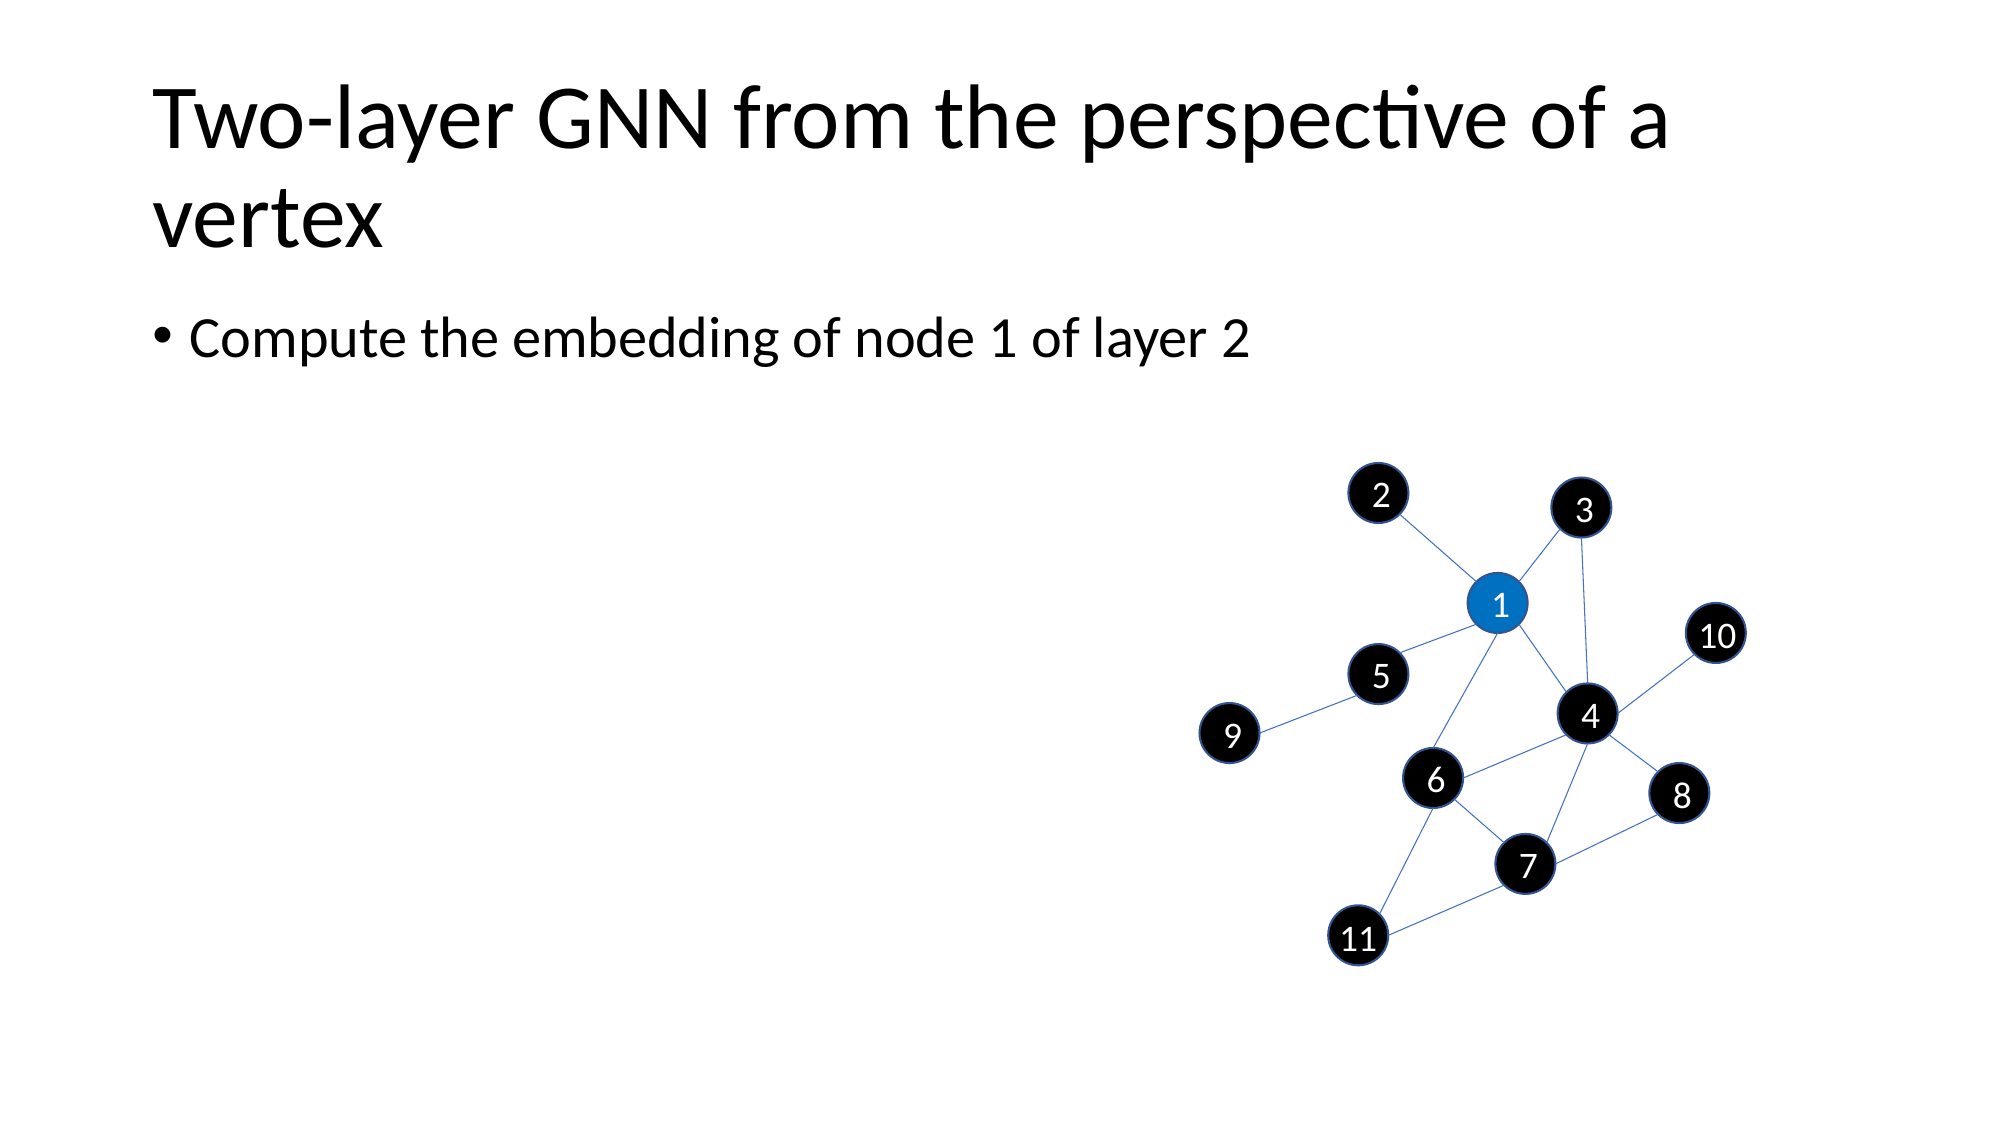

# Two-layer GNN from the perspective of a vertex
Compute the embedding of node 1 of layer 2

2
3
1

10
5
4
9
6
8
7

11